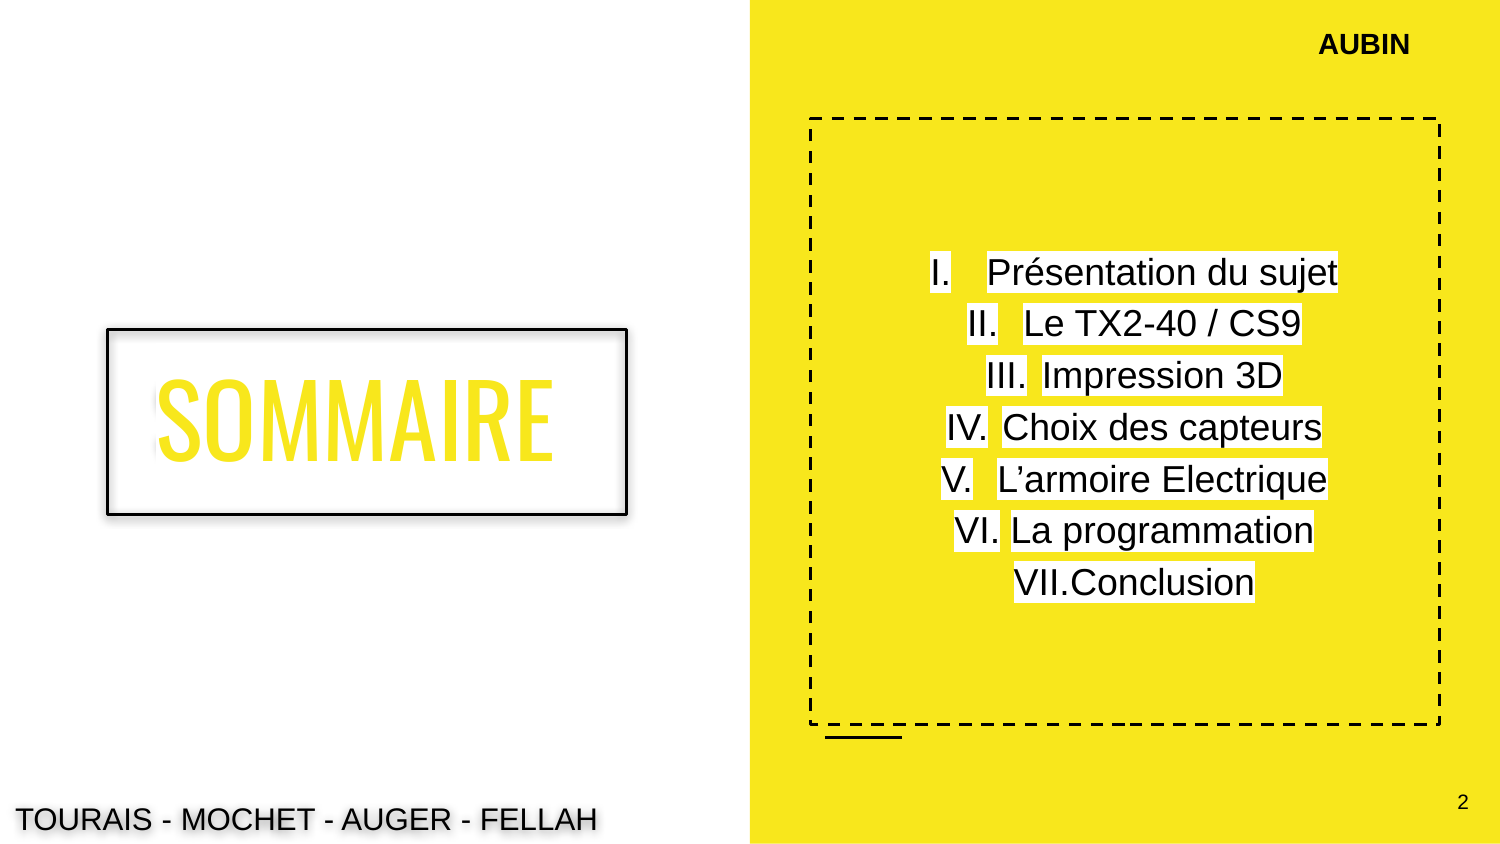

AUBIN
Présentation du sujet
Le TX2-40 / CS9
Impression 3D
Choix des capteurs
L’armoire Electrique
La programmation
Conclusion
# SOMMAIRE
2
TOURAIS - MOCHET - AUGER - FELLAH